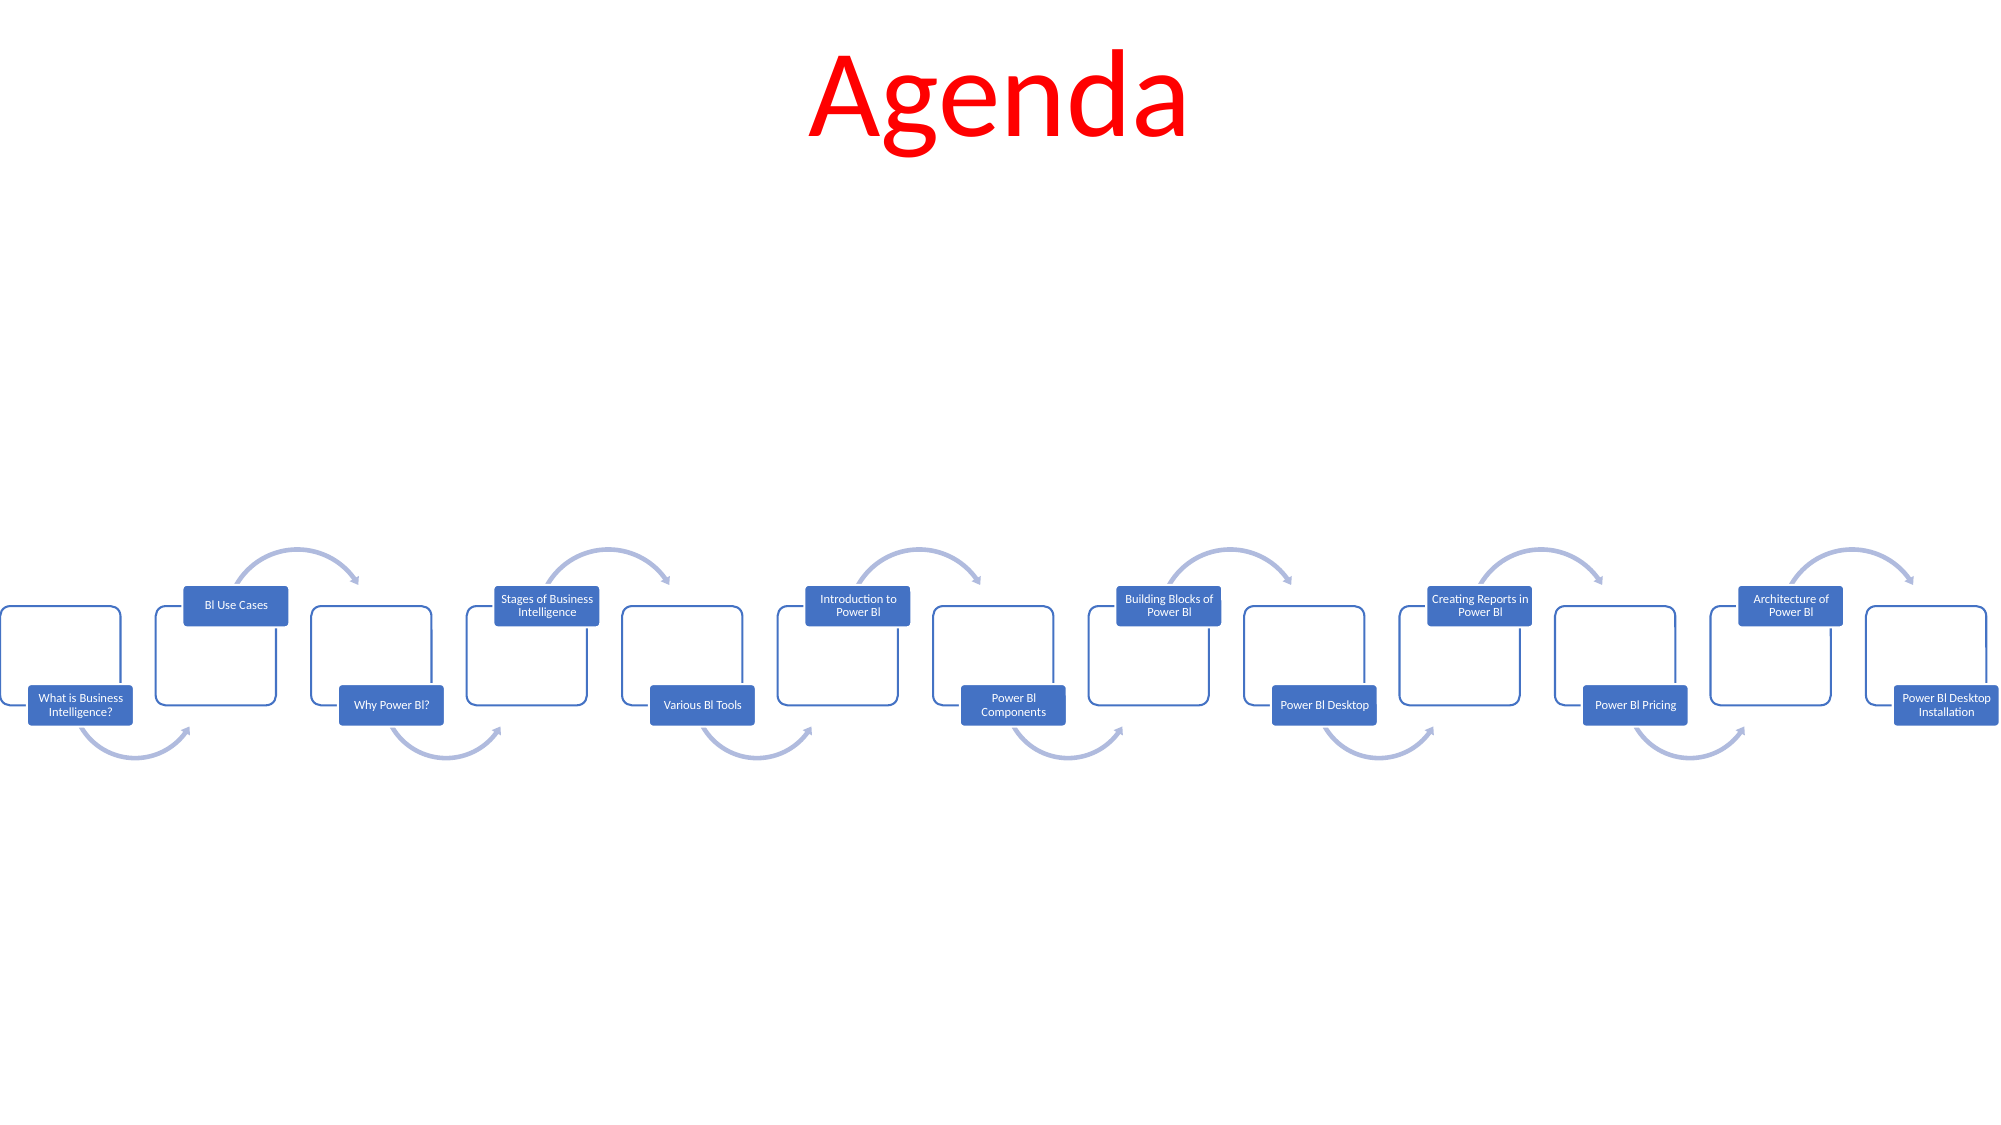

# Agenda
What is Business Intelligence?
Bl Use Cases
Why Power Bl?
Stages of Business Intelligence
Various Bl Tools
Introduction to Power Bl
Power Bl Components
Building Blocks of Power Bl
Power Bl Desktop
Creating Reports in Power Bl
Power Bl Pricing
Architecture of Power Bl
Power Bl Desktop Installation